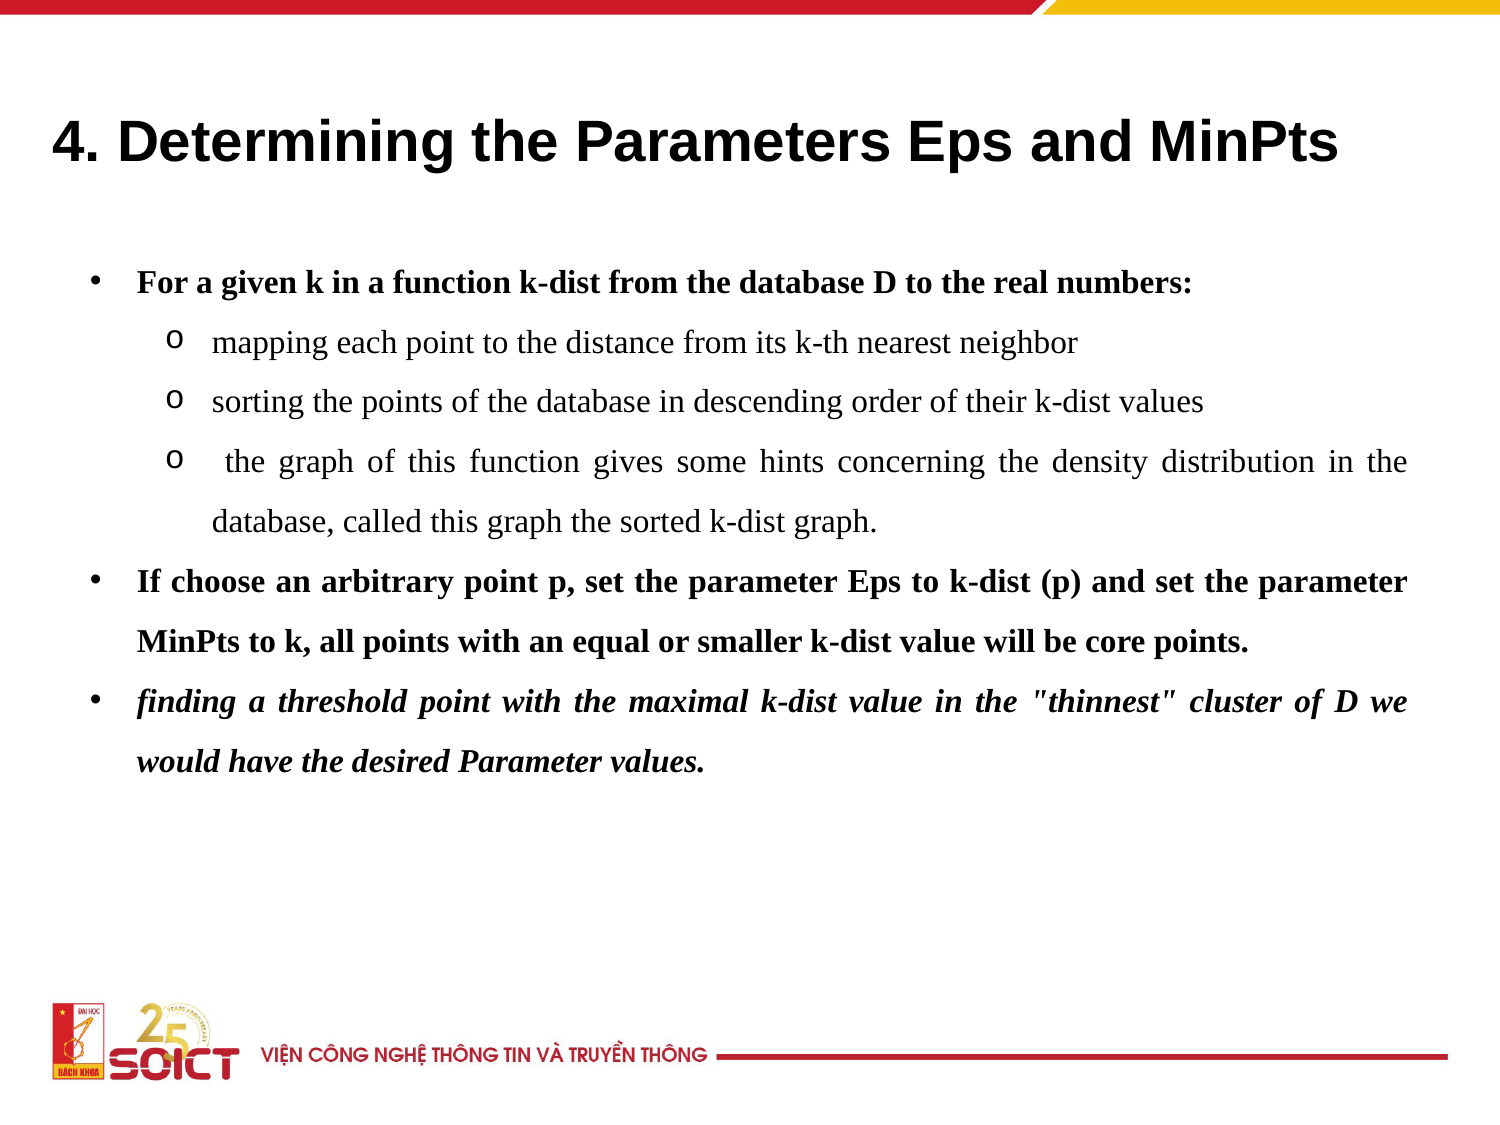

# 4. Determining the Parameters Eps and MinPts
For a given k in a function k-dist from the database D to the real numbers:
mapping each point to the distance from its k-th nearest neighbor
sorting the points of the database in descending order of their k-dist values
 the graph of this function gives some hints concerning the density distribution in the database, called this graph the sorted k-dist graph.
If choose an arbitrary point p, set the parameter Eps to k-dist (p) and set the parameter MinPts to k, all points with an equal or smaller k-dist value will be core points.
finding a threshold point with the maximal k-dist value in the "thinnest" cluster of D we would have the desired Parameter values.